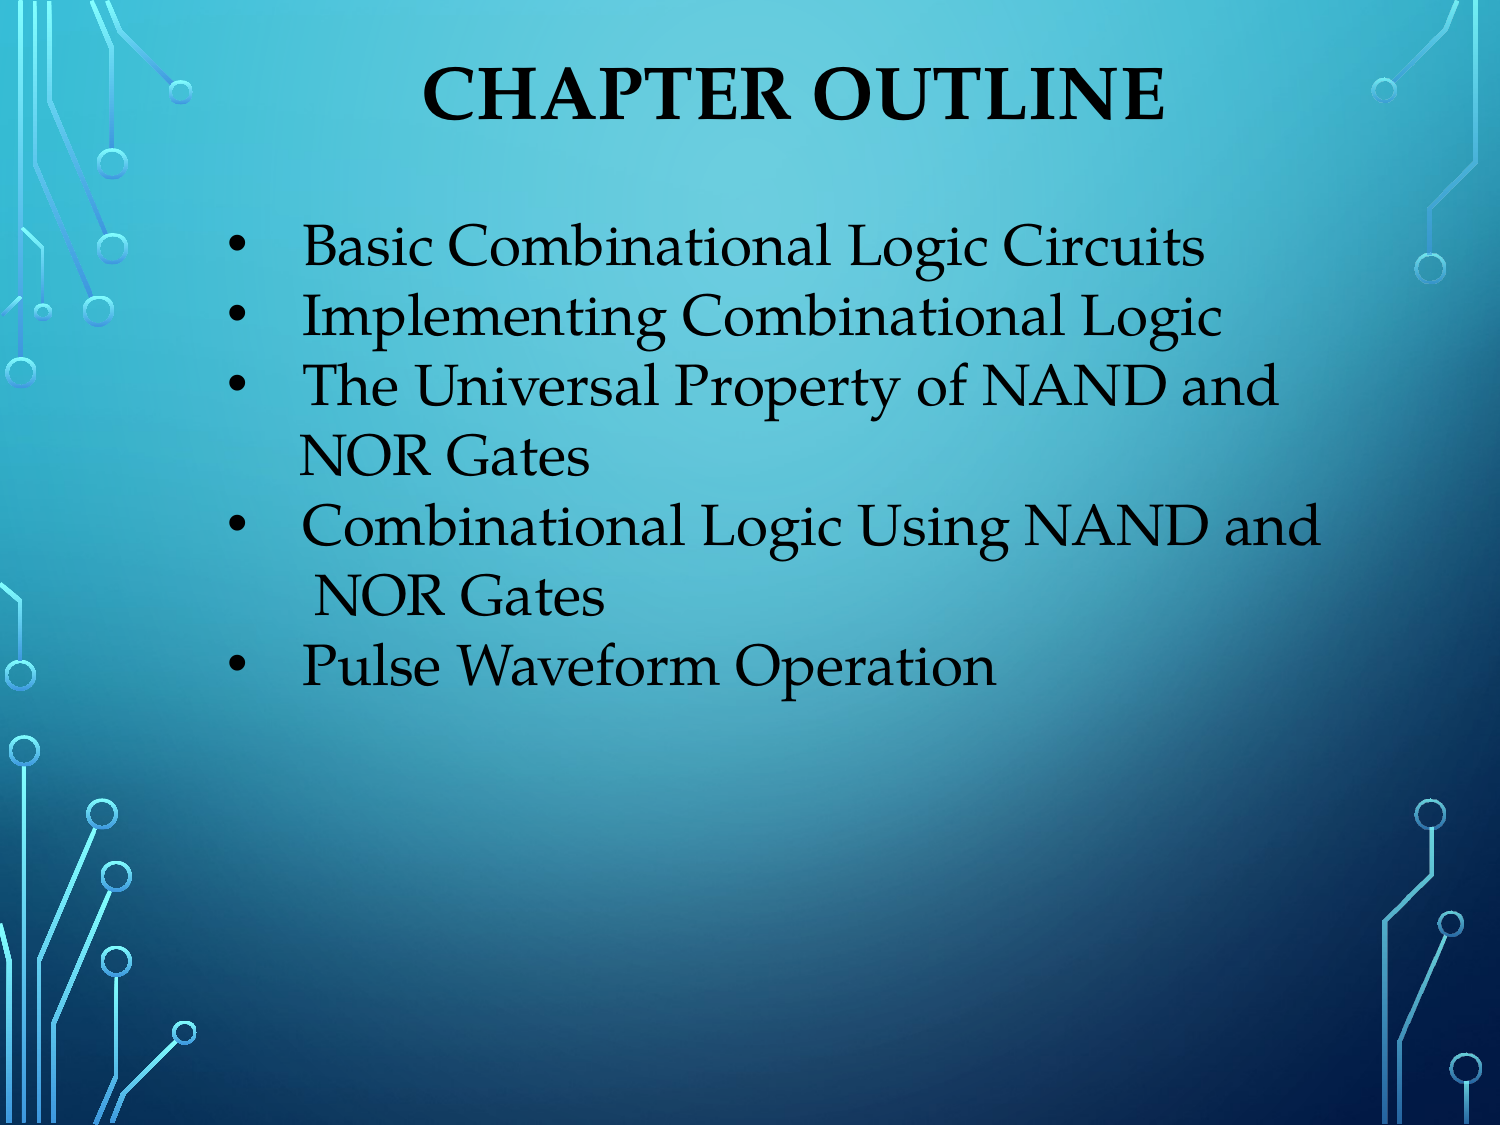

CHAPTER OUTLINE
Basic Combinational Logic Circuits
Implementing Combinational Logic
The Universal Property of NAND and
     NOR Gates
Combinational Logic Using NAND and
      NOR Gates
Pulse Waveform Operation